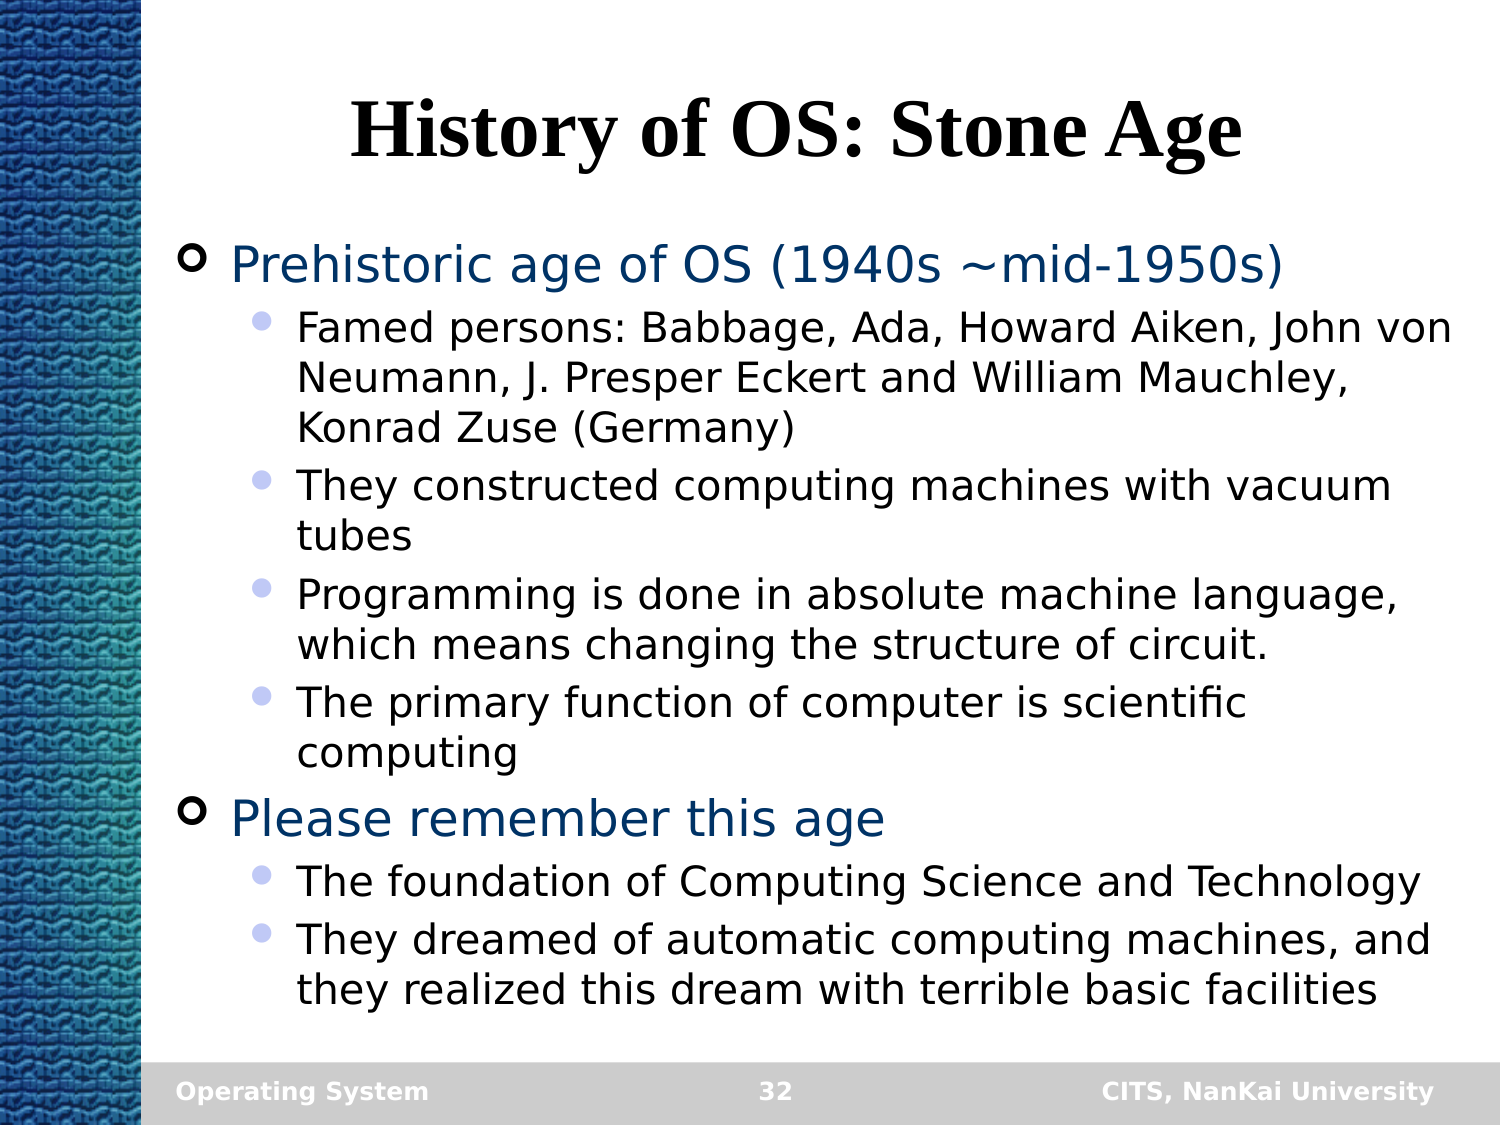

# History of OS: Stone Age
Prehistoric age of OS (1940s ~mid-1950s)
Famed persons: Babbage, Ada, Howard Aiken, John von Neumann, J. Presper Eckert and William Mauchley, Konrad Zuse (Germany)
They constructed computing machines with vacuum tubes
Programming is done in absolute machine language, which means changing the structure of circuit.
The primary function of computer is scientific computing
Please remember this age
The foundation of Computing Science and Technology
They dreamed of automatic computing machines, and they realized this dream with terrible basic facilities
Operating System
32
CITS, NanKai University